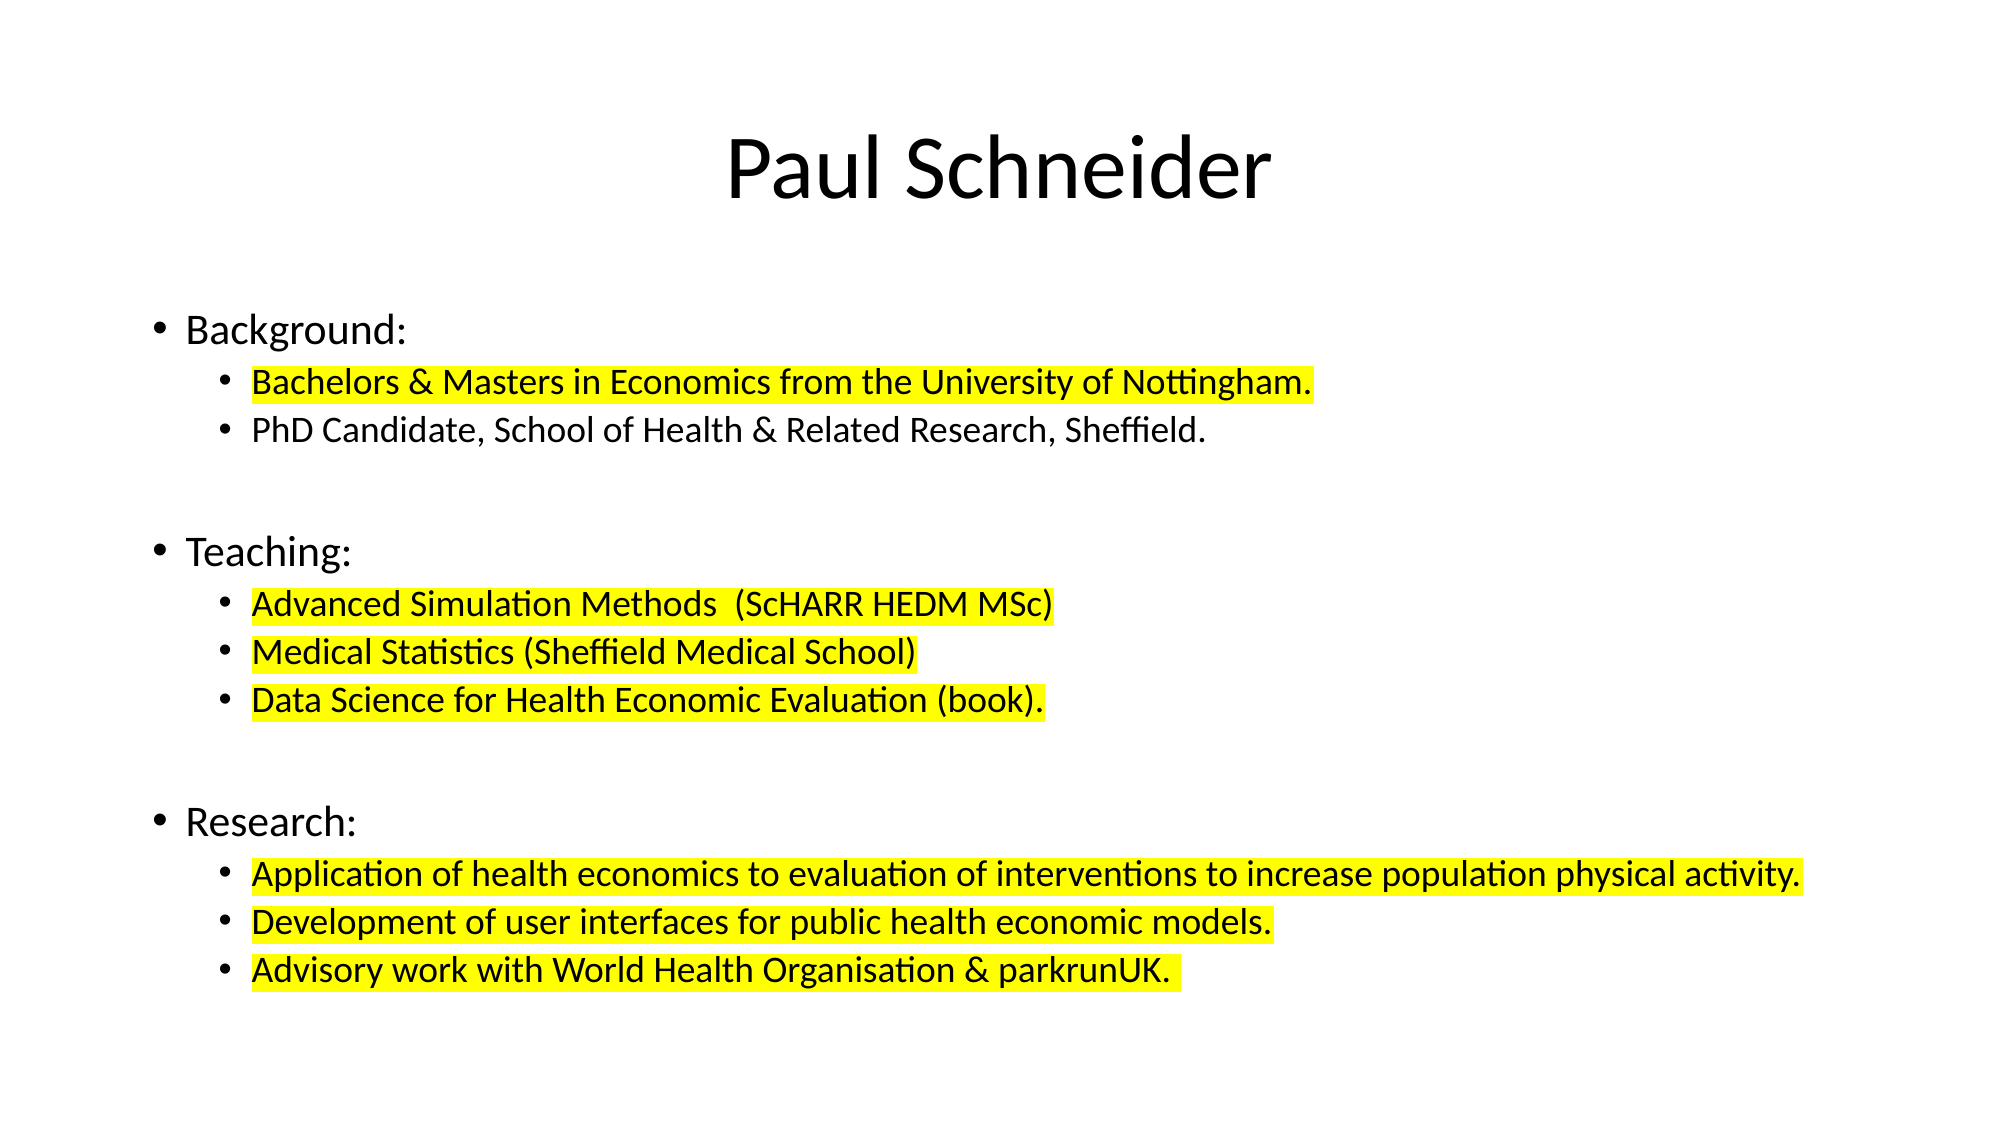

# Paul Schneider
Background:
Bachelors & Masters in Economics from the University of Nottingham.
PhD Candidate, School of Health & Related Research, Sheffield.

Teaching:
Advanced Simulation Methods  (ScHARR HEDM MSc)
Medical Statistics (Sheffield Medical School)
Data Science for Health Economic Evaluation (book).

Research:
Application of health economics to evaluation of interventions to increase population physical activity.
Development of user interfaces for public health economic models.
Advisory work with World Health Organisation & parkrunUK.